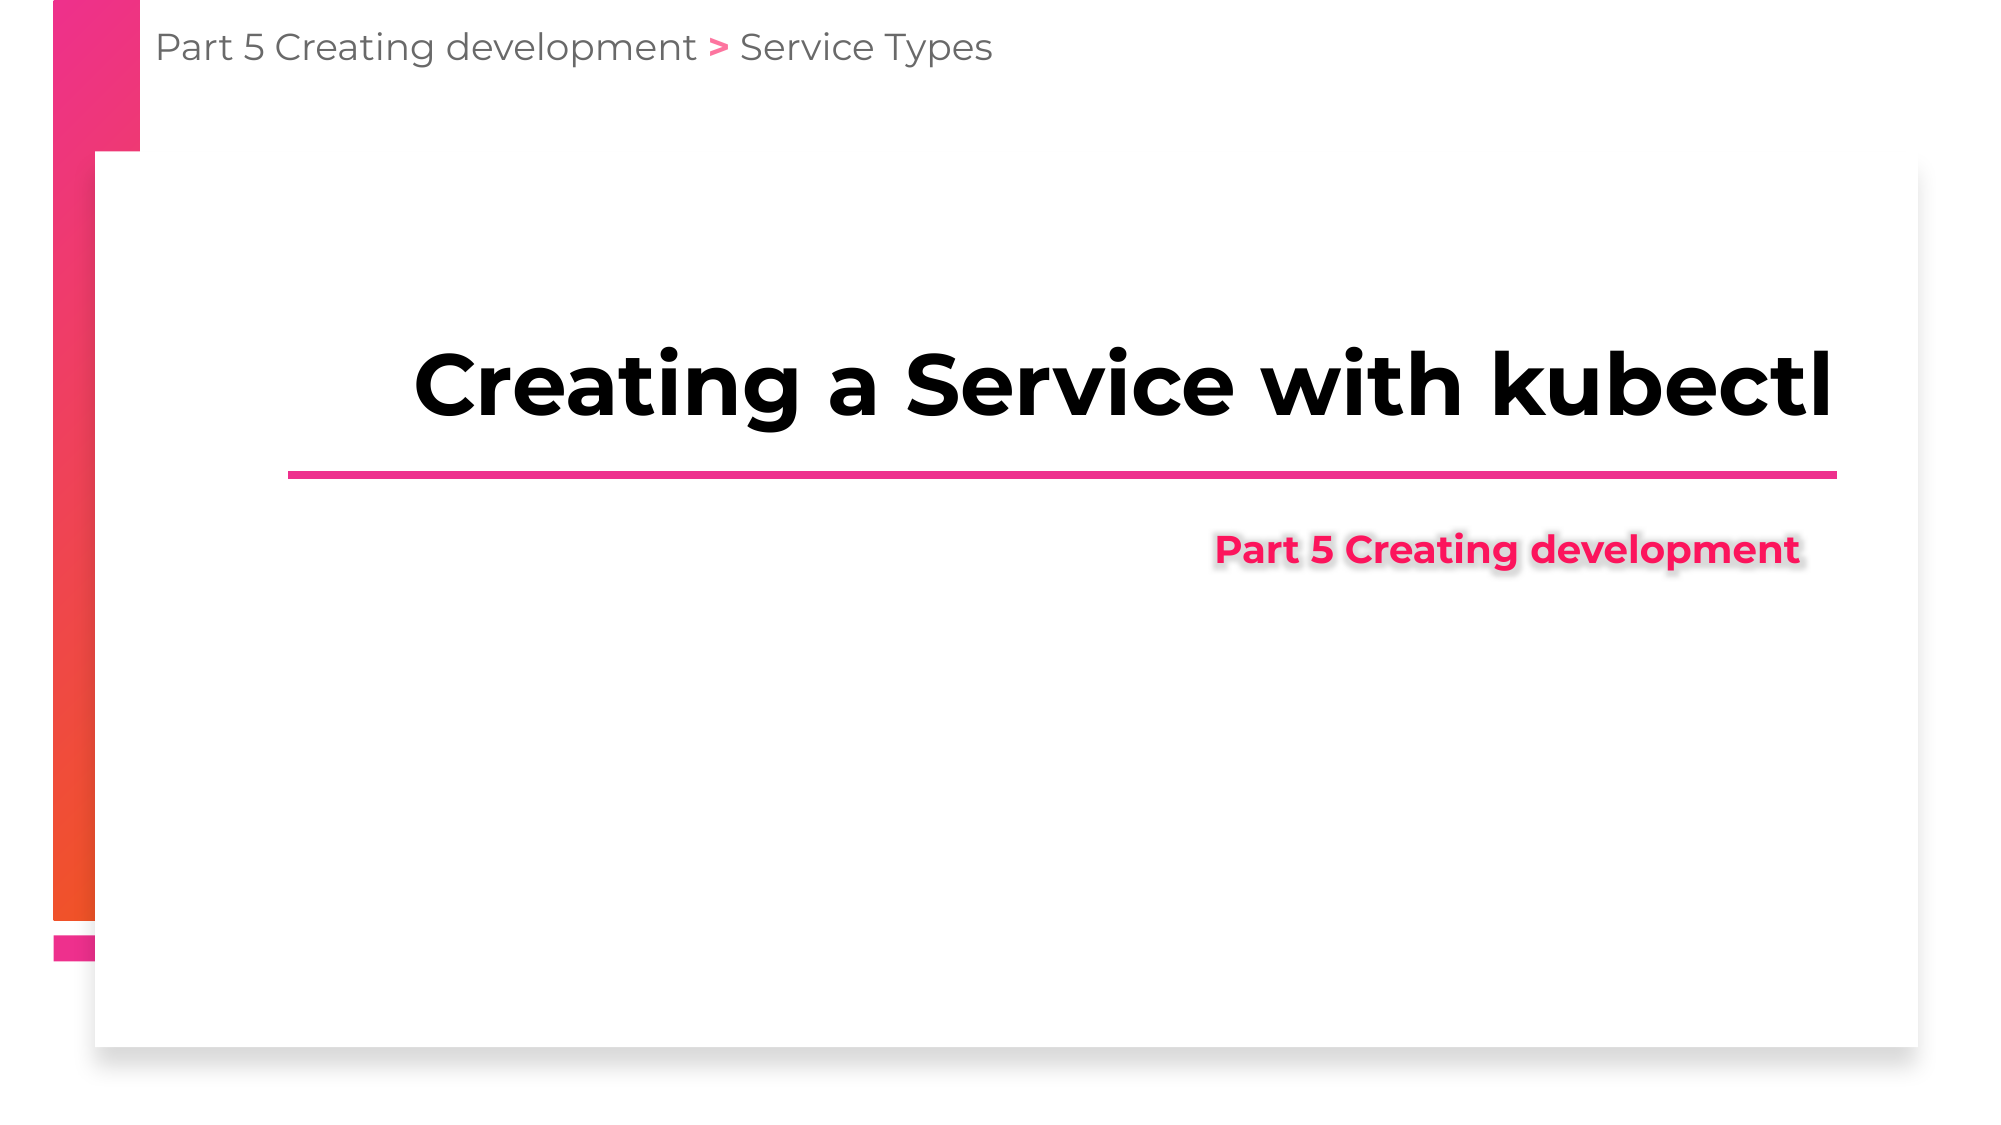

Part 5 Creating development > Service Types

Creating a Service with kubectl

Part 5 Creating development